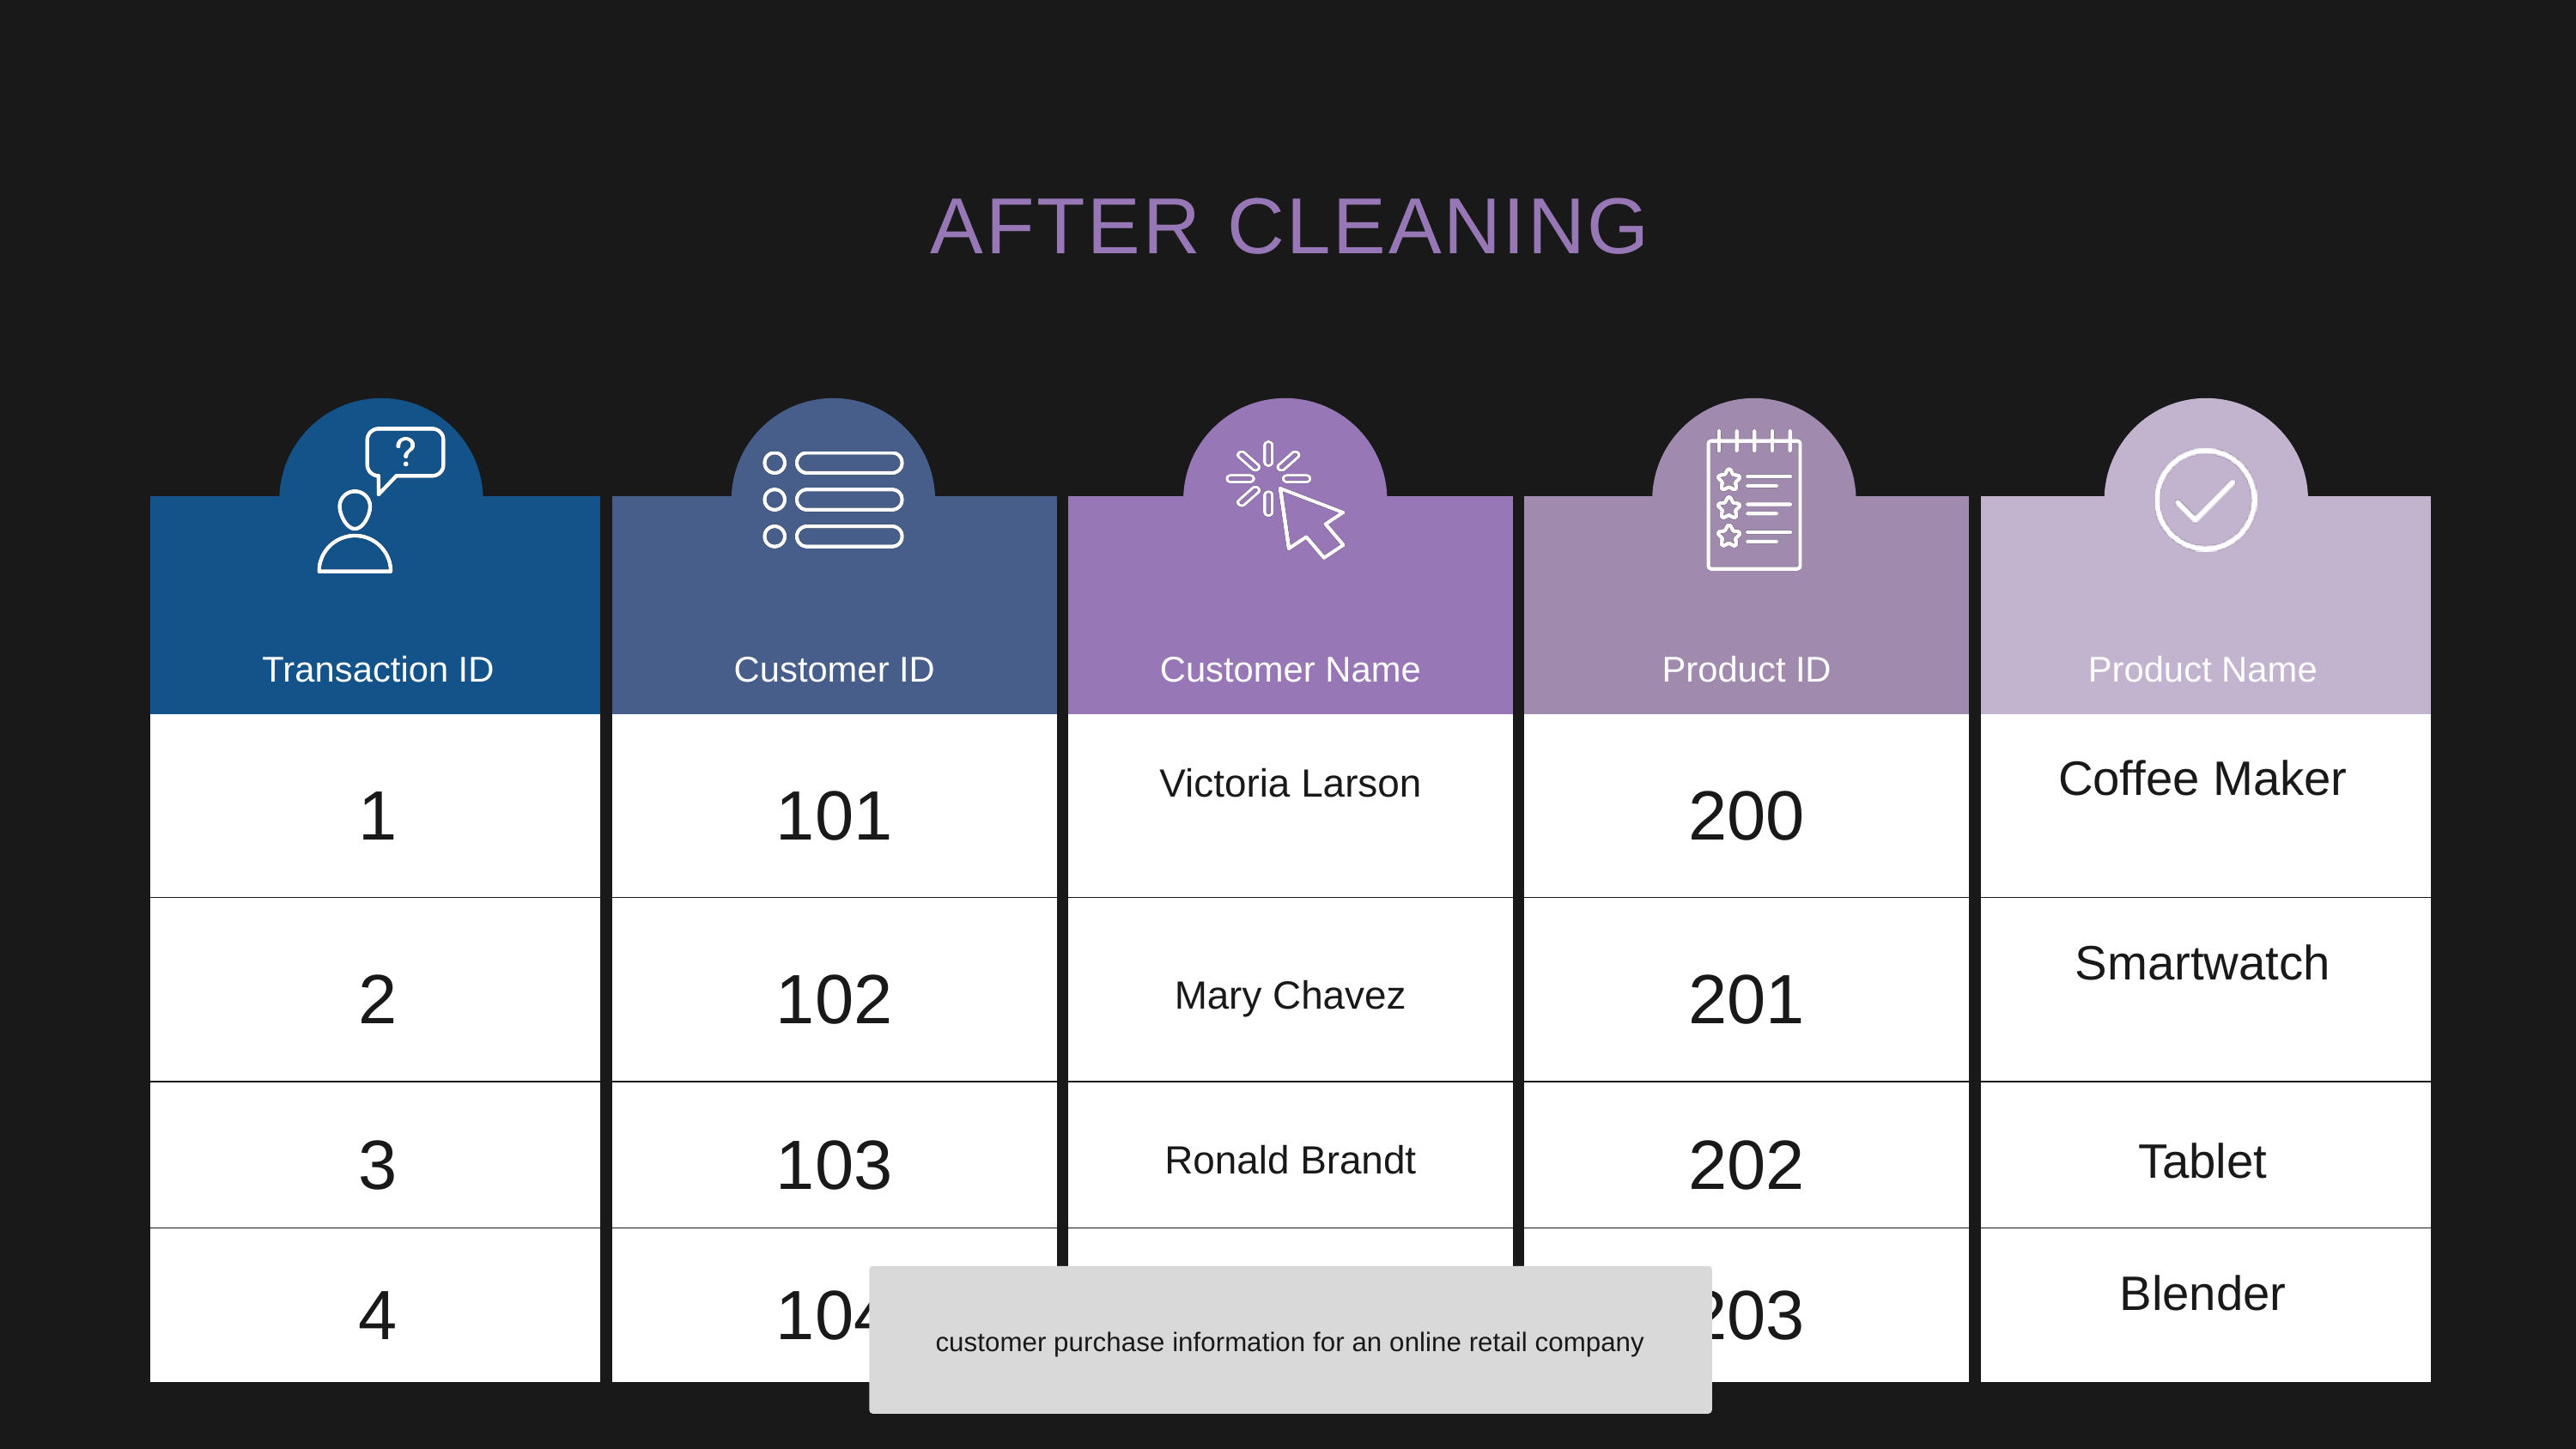

AFTER CLEANING

| Transaction ID | Customer ID | Customer Name | Product ID | Product Name |
| --- | --- | --- | --- | --- |
| 1 | 101 | Victoria Larson | 200 | Coffee Maker |
| 2 | 102 | Mary Chavez | 201 | Smartwatch |
| 3 | 103 | Ronald Brandt | 202 | Tablet |
| 4 | 104 | Richard Joseph | 203 | Blender |

customer purchase information for an online retail company